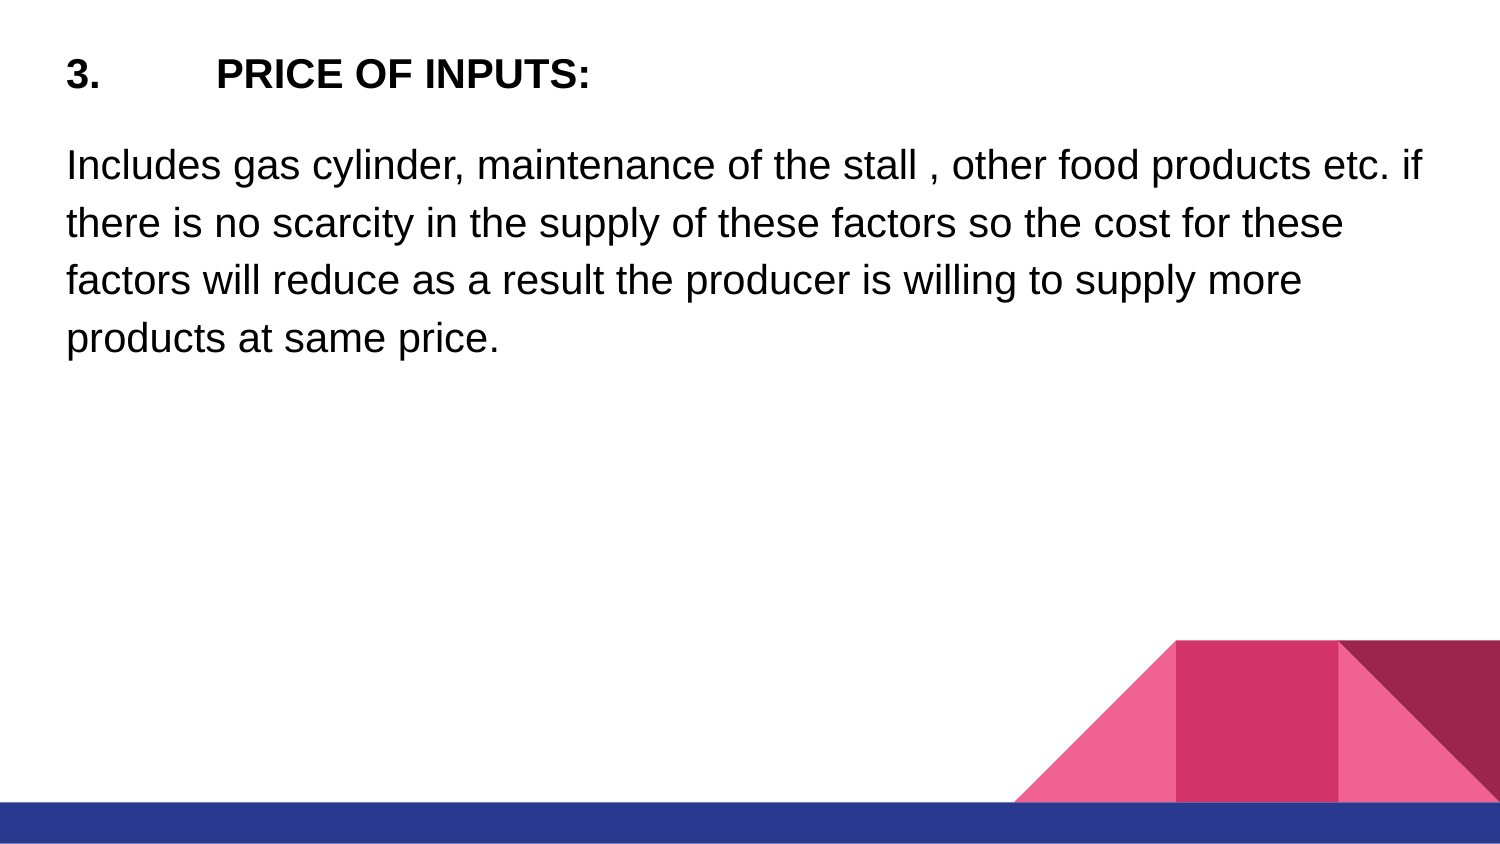

3.	PRICE OF INPUTS:
Includes gas cylinder, maintenance of the stall , other food products etc. if there is no scarcity in the supply of these factors so the cost for these factors will reduce as a result the producer is willing to supply more products at same price.